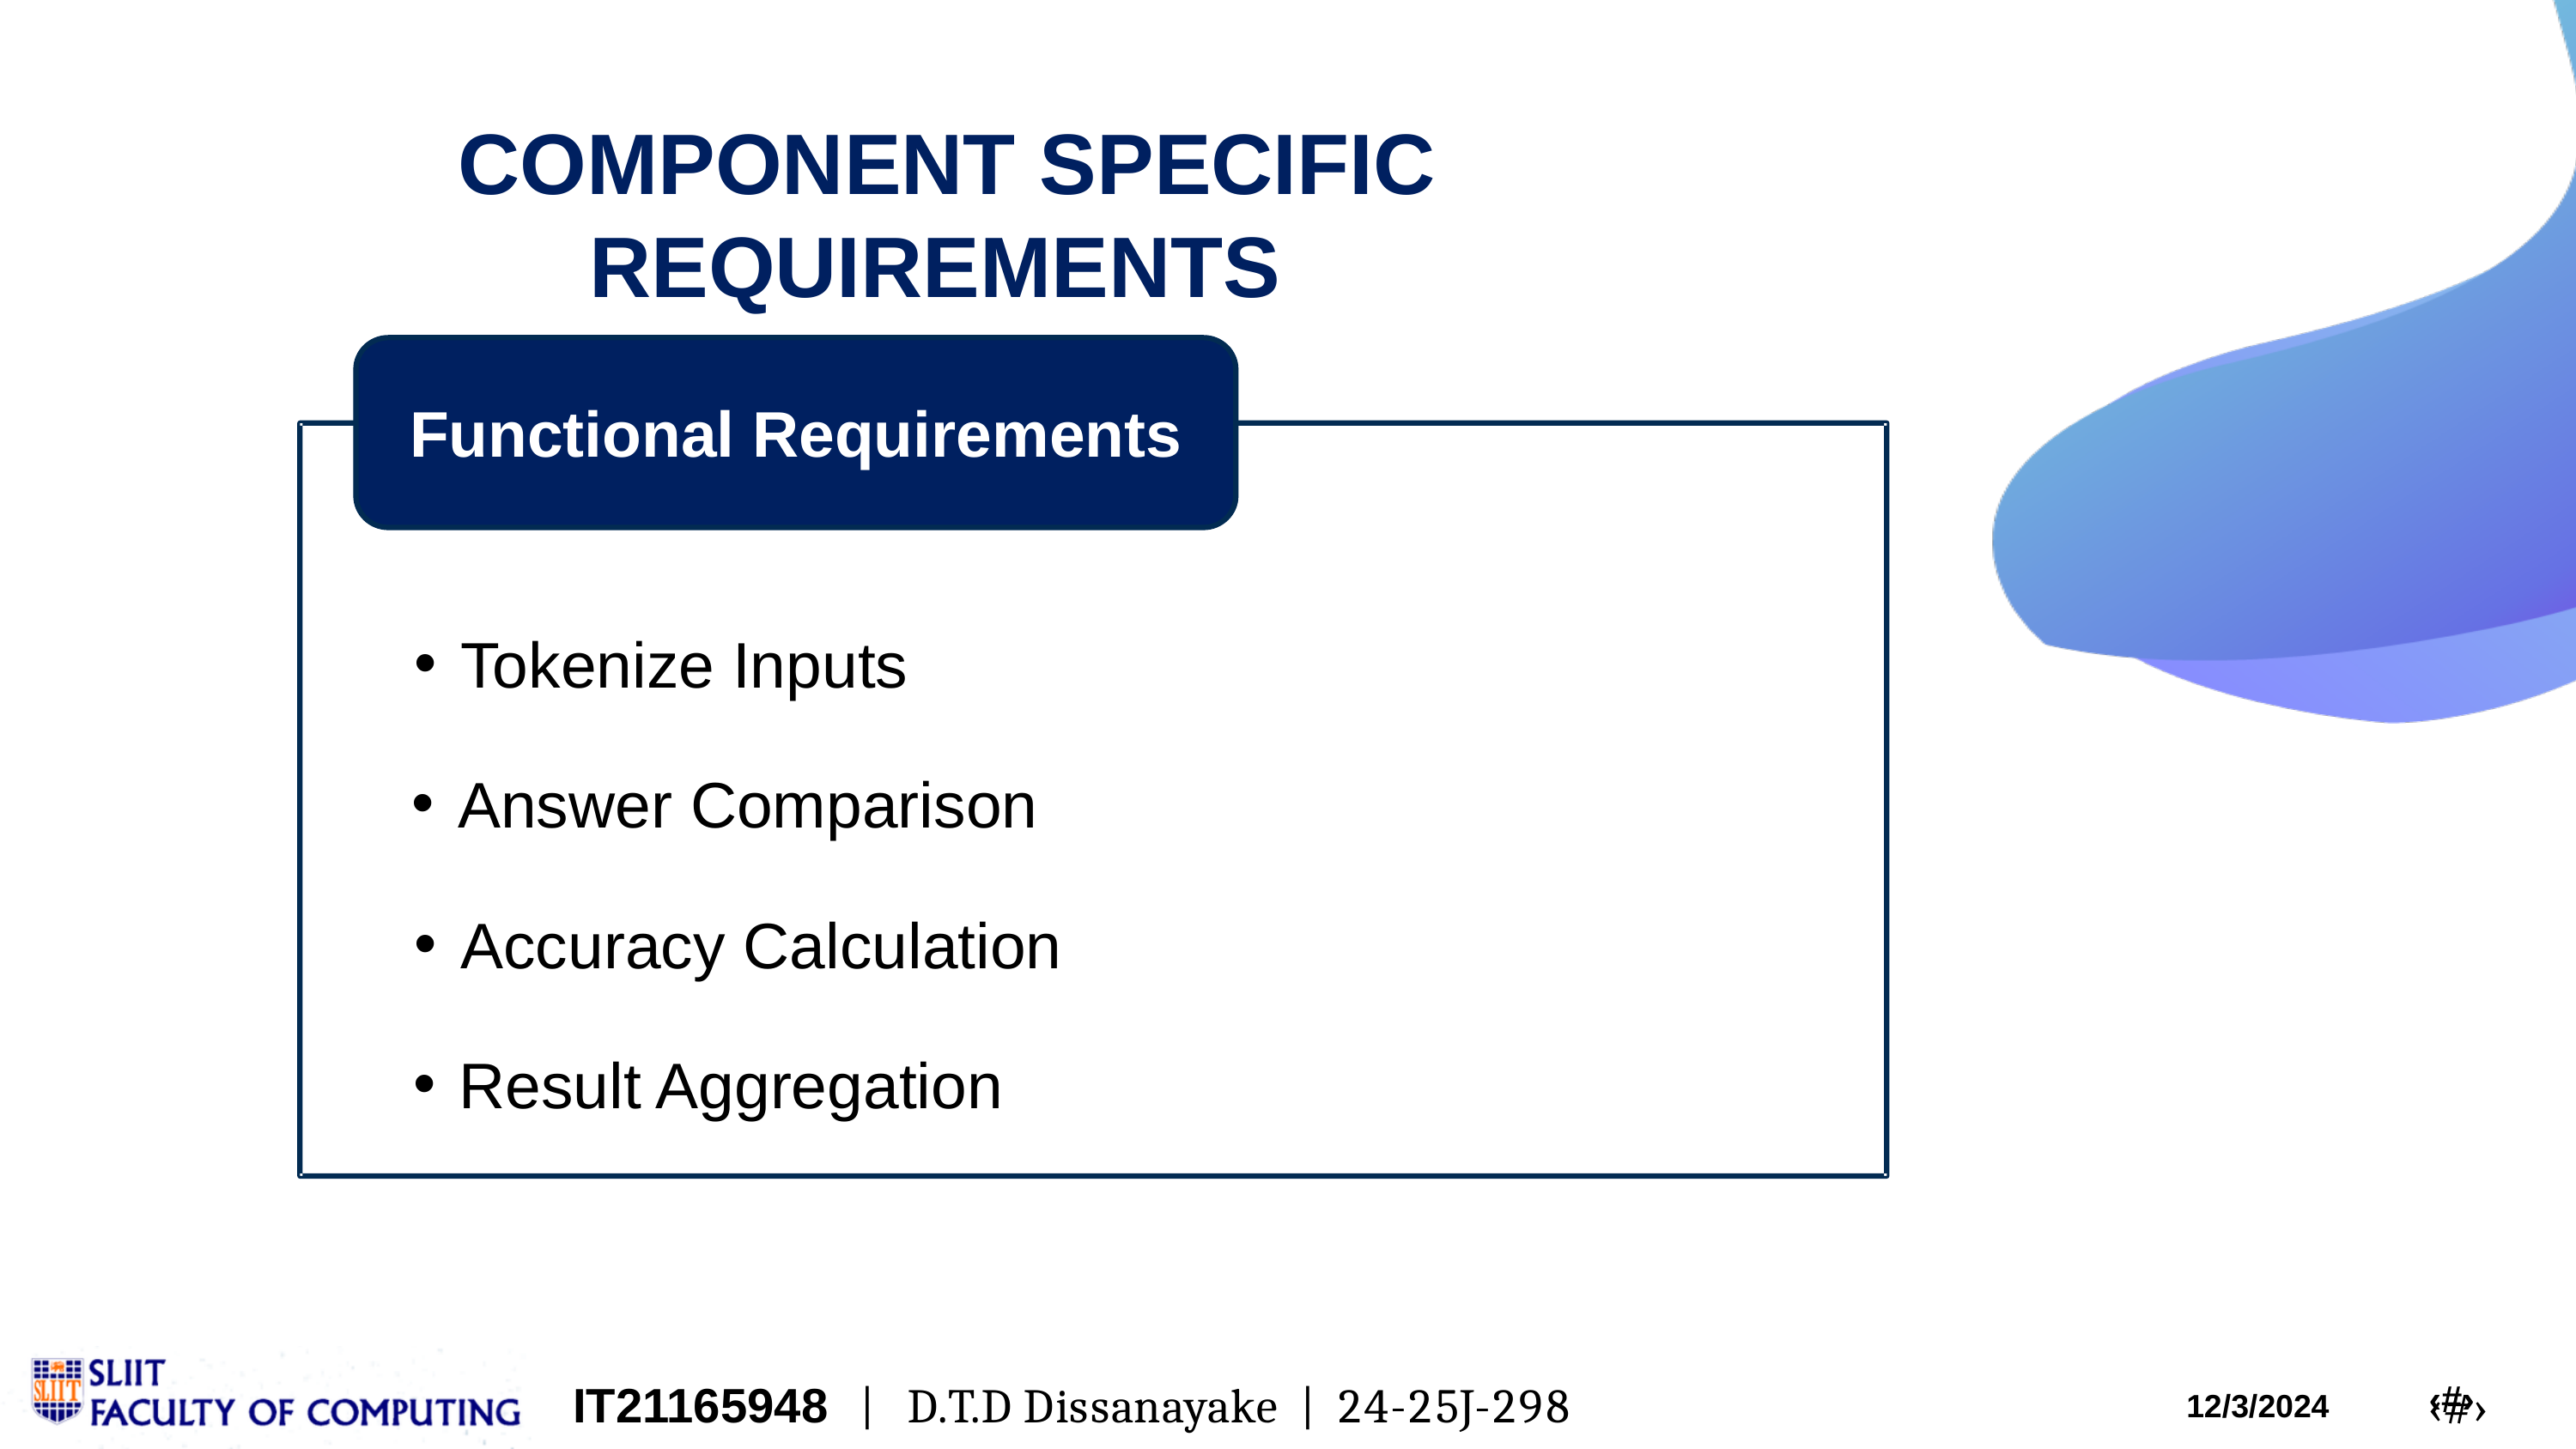

COMPONENT SPECIFIC REQUIREMENTS

Functional Requirements

Tokenize Inputs
Answer Comparison
Accuracy Calculation
Result Aggregation

IT21165948   |   D.T.D Dissanayake  |  24-25J-298
‹#›
‹#›
12/3/2024